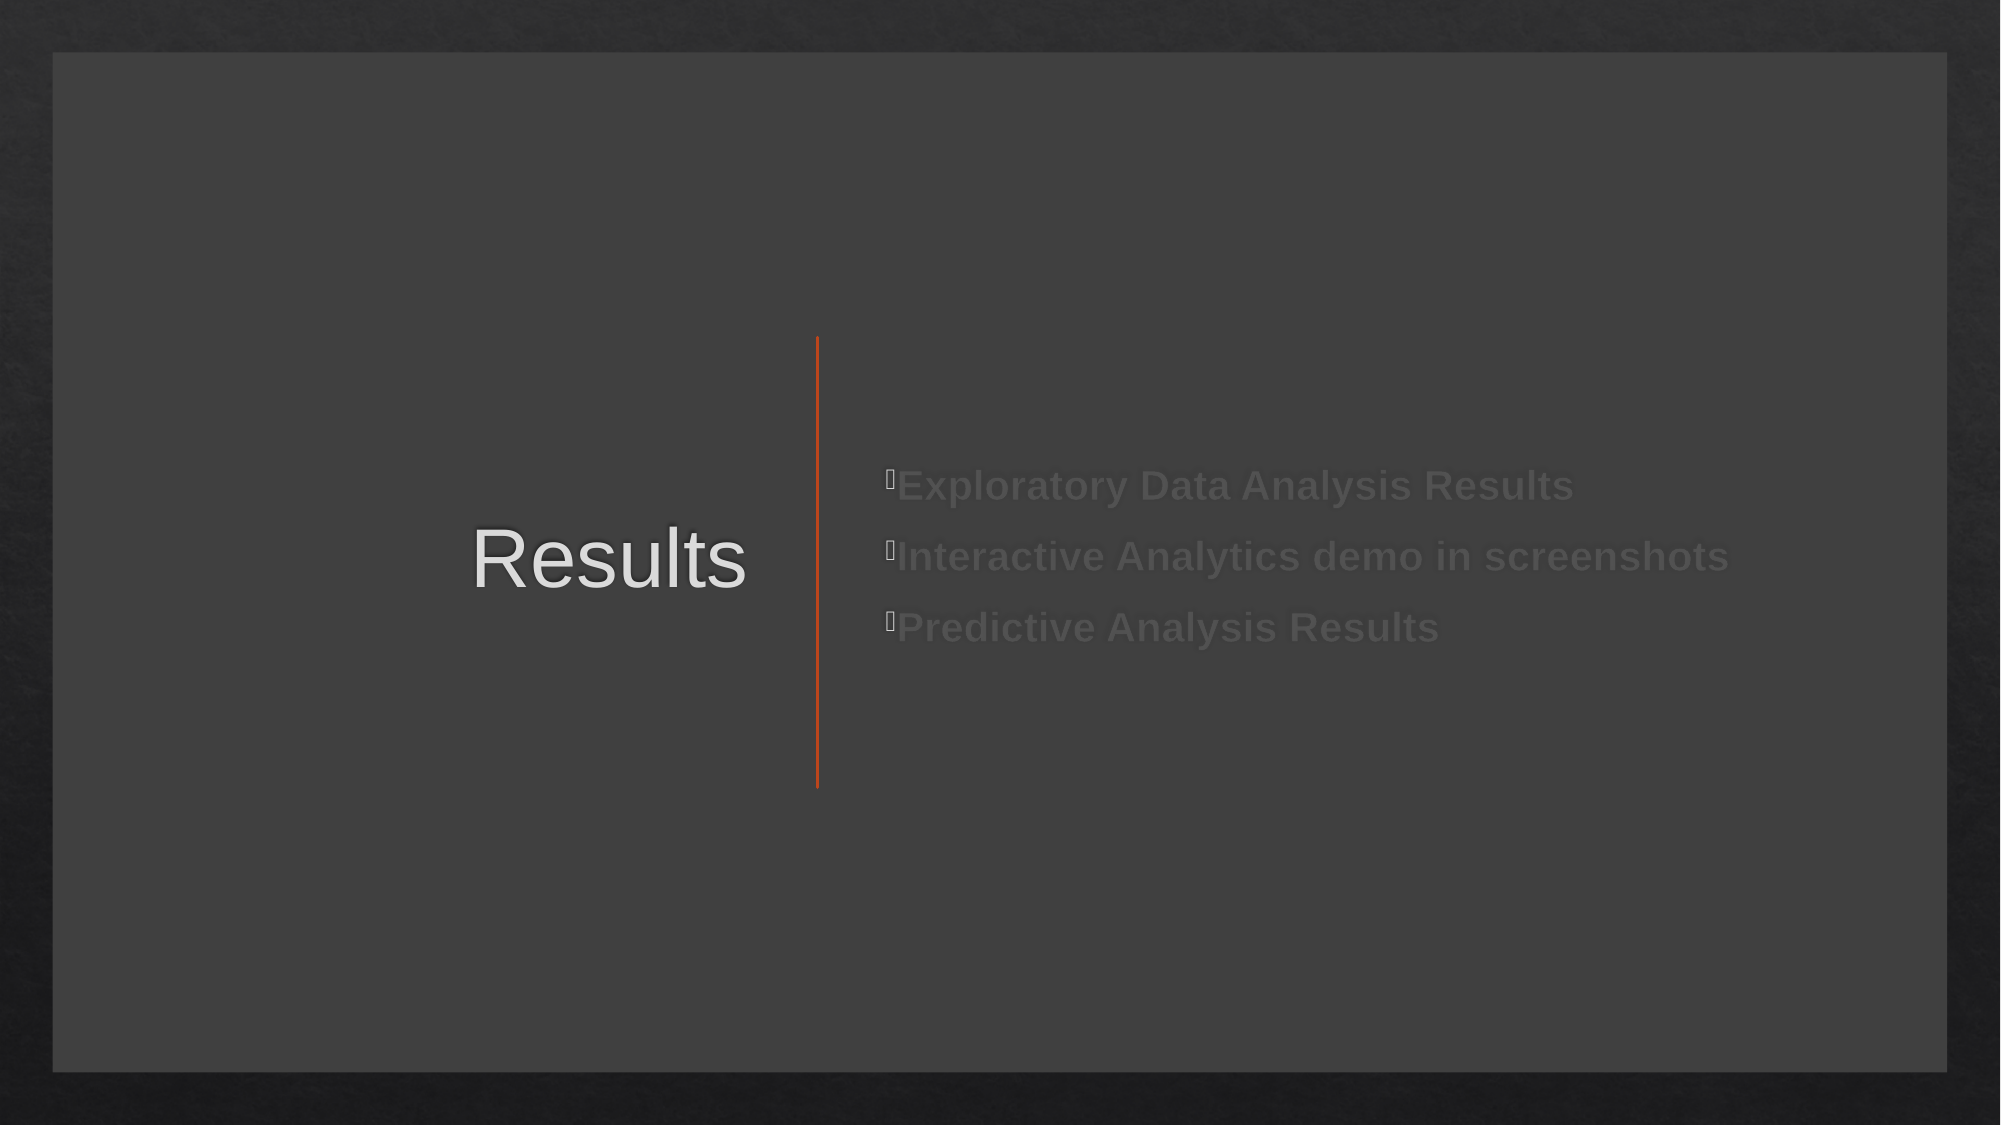

# Results
Exploratory Data Analysis Results
Interactive Analytics demo in screenshots
Predictive Analysis Results